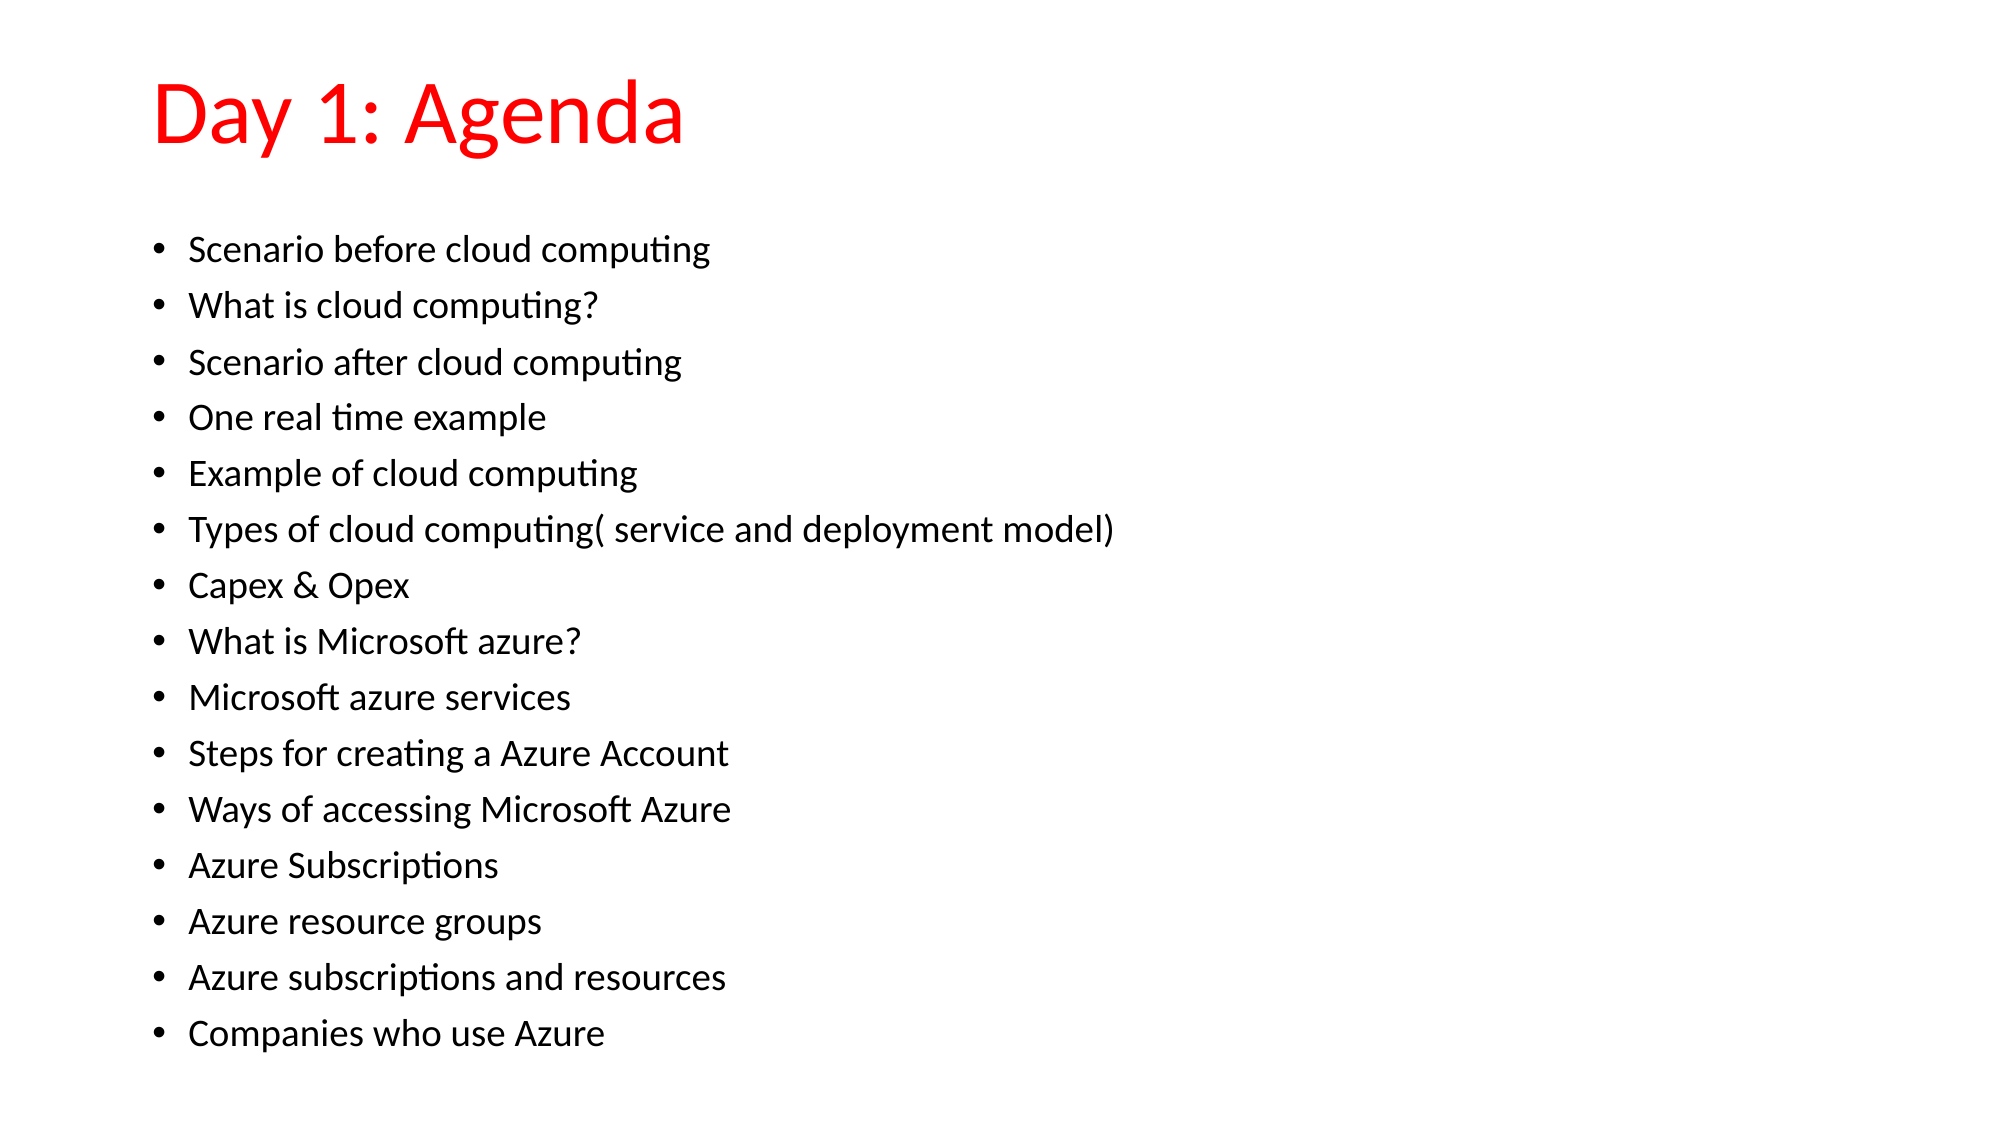

# Day 1: Agenda
Scenario before cloud computing
What is cloud computing?
Scenario after cloud computing
One real time example
Example of cloud computing
Types of cloud computing( service and deployment model)
Capex & Opex
What is Microsoft azure?
Microsoft azure services
Steps for creating a Azure Account
Ways of accessing Microsoft Azure
Azure Subscriptions
Azure resource groups
Azure subscriptions and resources
Companies who use Azure